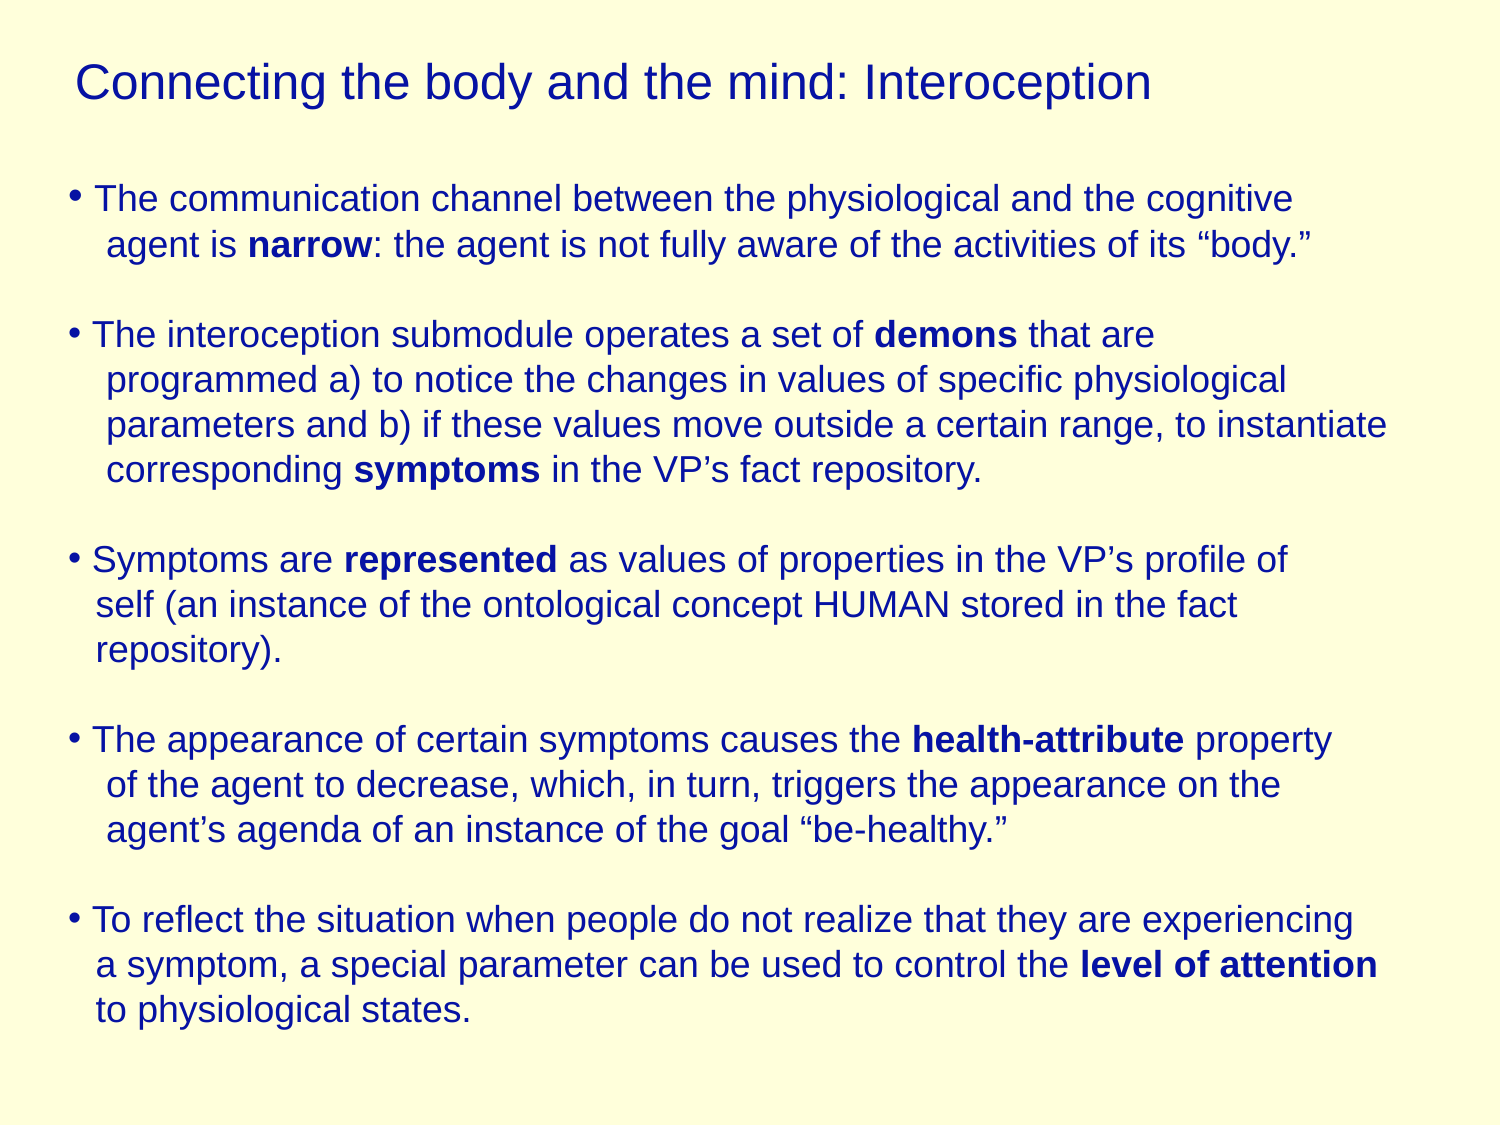

Connecting the body and the mind: Interoception

 The communication channel between the physiological and the cognitive
   agent is narrow: the agent is not fully aware of the activities of its “body.”

 The interoception submodule operates a set of demons that are
   programmed a) to notice the changes in values of specific physiological
   parameters and b) if these values move outside a certain range, to instantiate
   corresponding symptoms in the VP’s fact repository.

 Symptoms are represented as values of properties in the VP’s profile of
  self (an instance of the ontological concept HUMAN stored in the fact
  repository).

 The appearance of certain symptoms causes the health-attribute property
   of the agent to decrease, which, in turn, triggers the appearance on the
   agent’s agenda of an instance of the goal “be-healthy.”

 To reflect the situation when people do not realize that they are experiencing
  a symptom, a special parameter can be used to control the level of attention
  to physiological states.